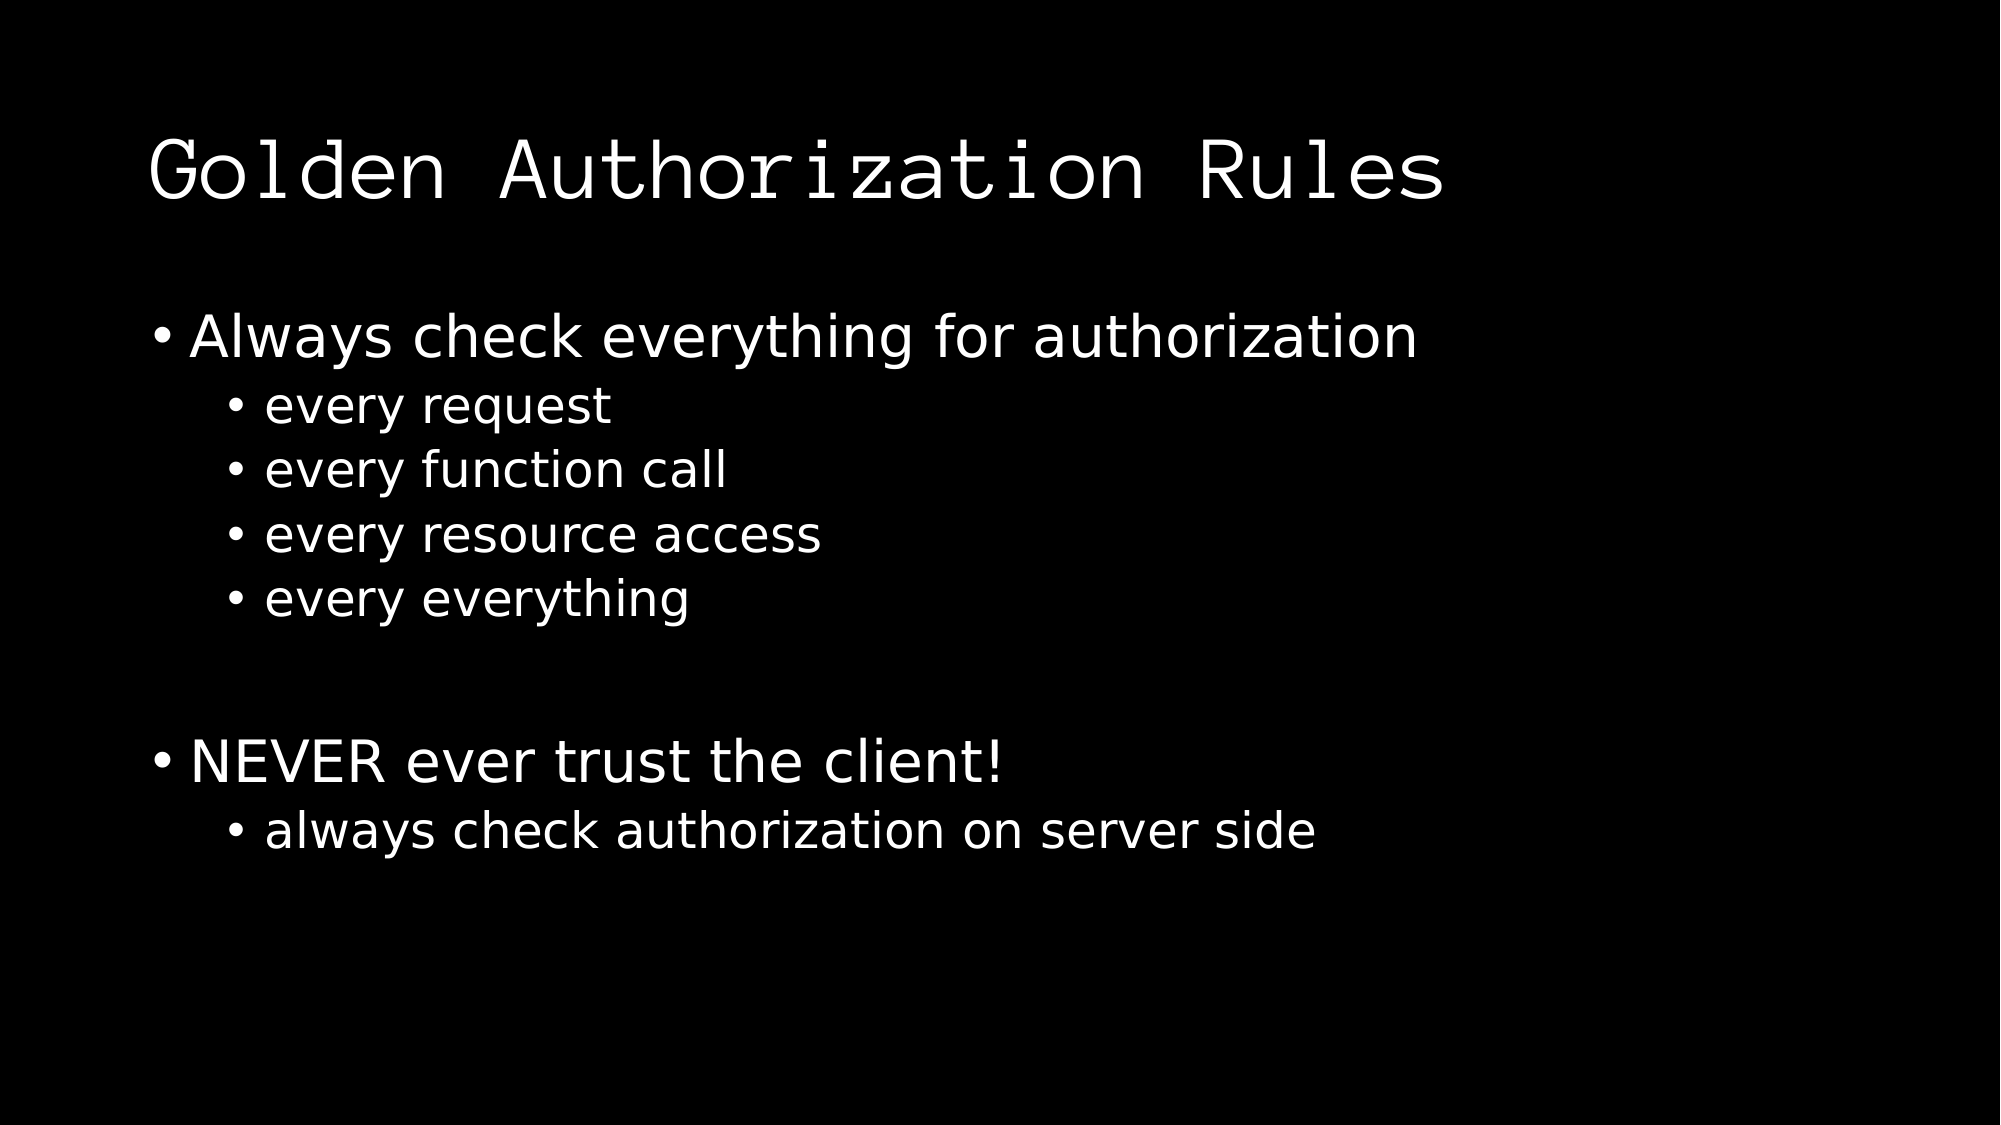

# Golden Authorization Rules
Always check everything for authorization
every request
every function call
every resource access
every everything

NEVER ever trust the client!
always check authorization on server side